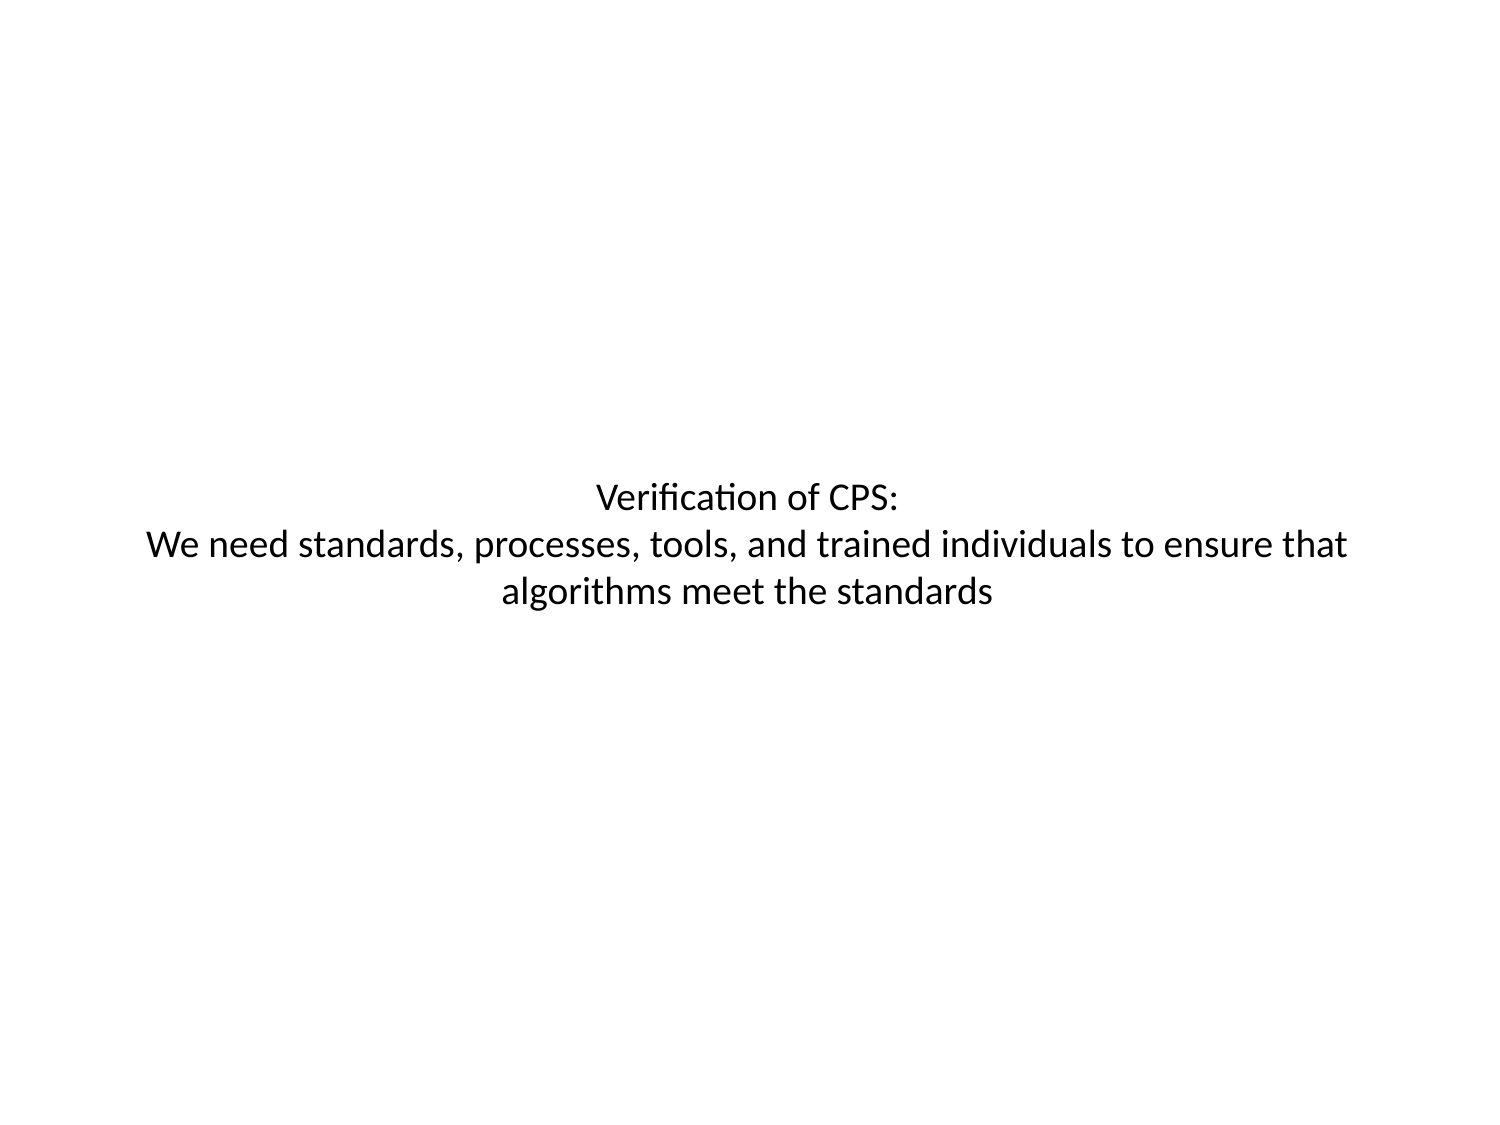

# Verification of CPS: We need standards, processes, tools, and trained individuals to ensure that algorithms meet the standards